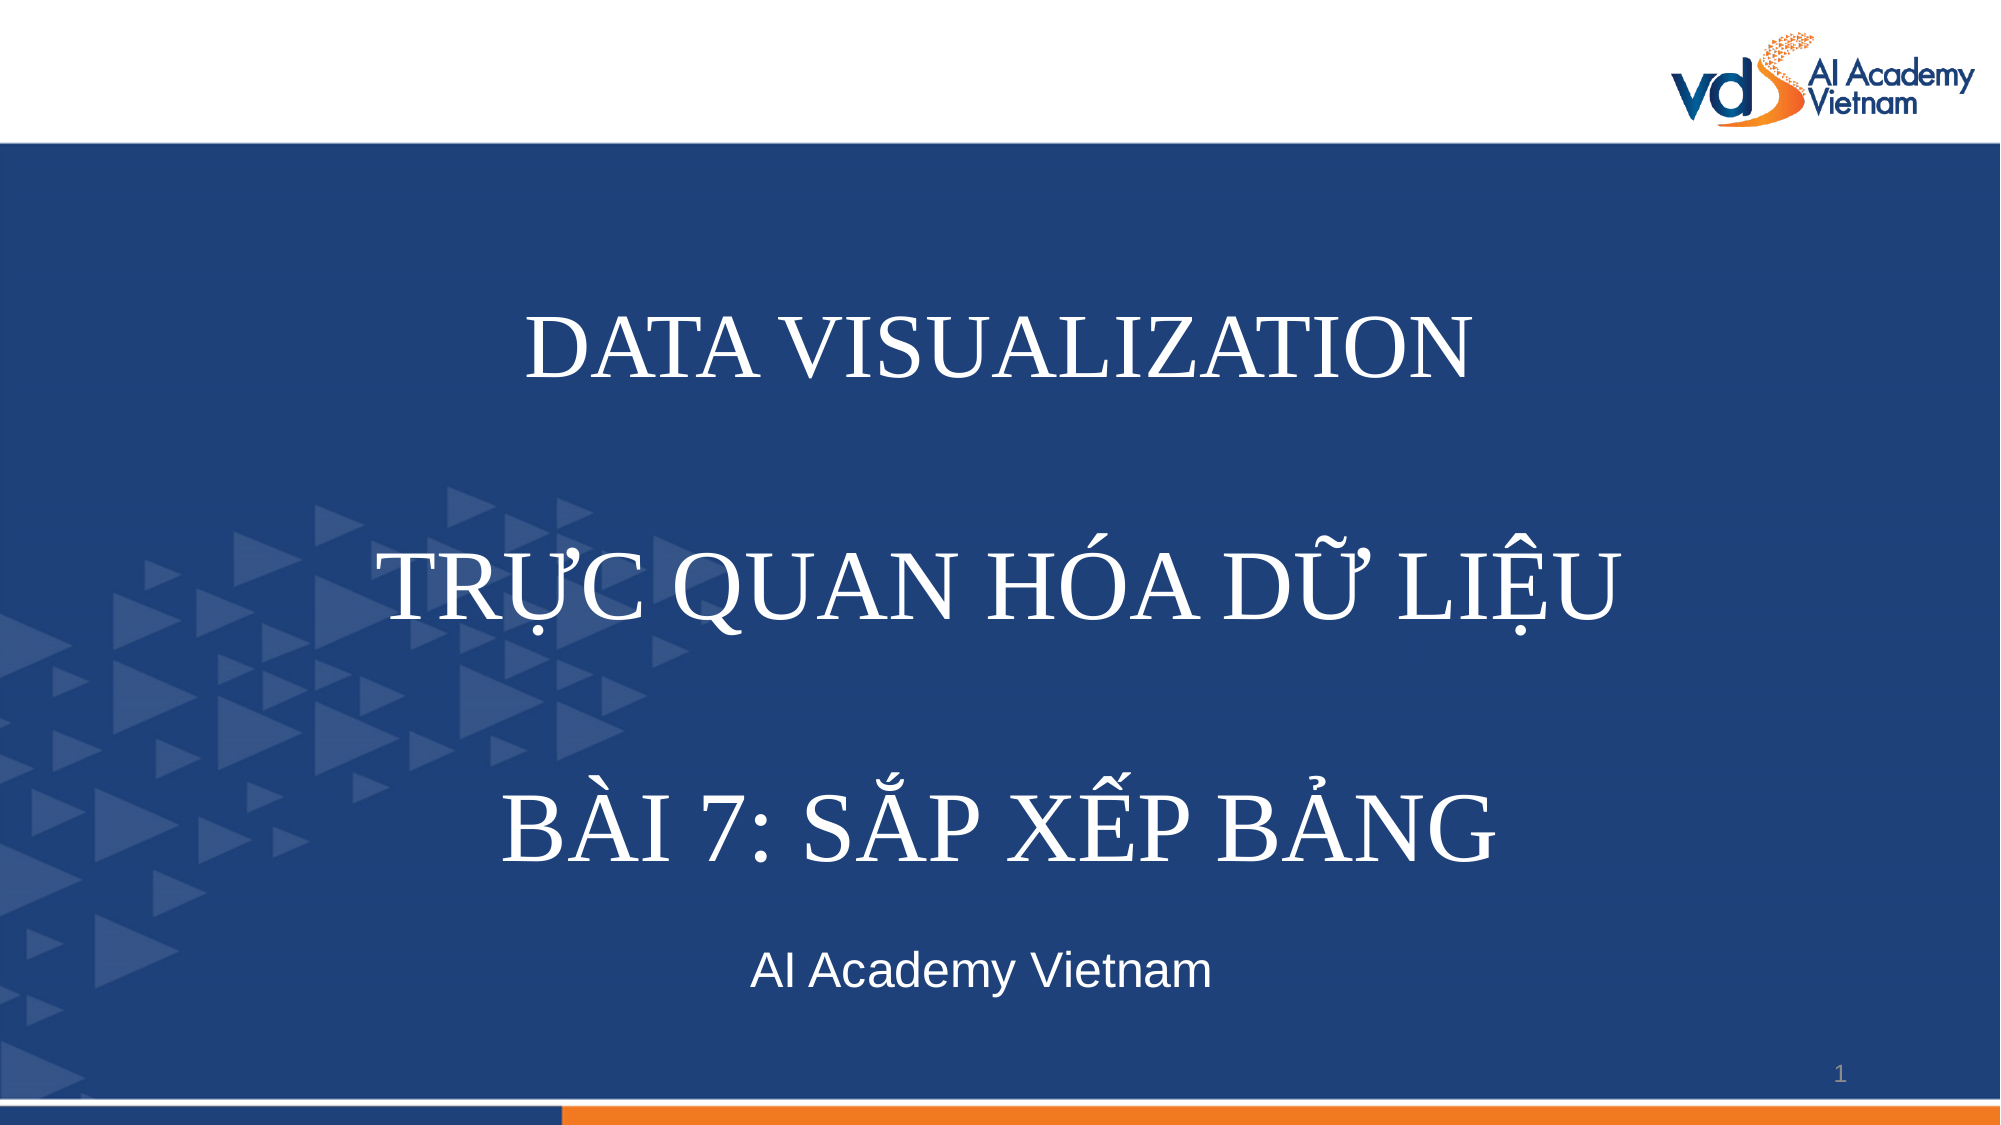

DATA VISUALIZATION
TRỰC QUAN HÓA DỮ LIỆU
BÀI 7: SẮP XẾP BẢNG
AI Academy Vietnam
1